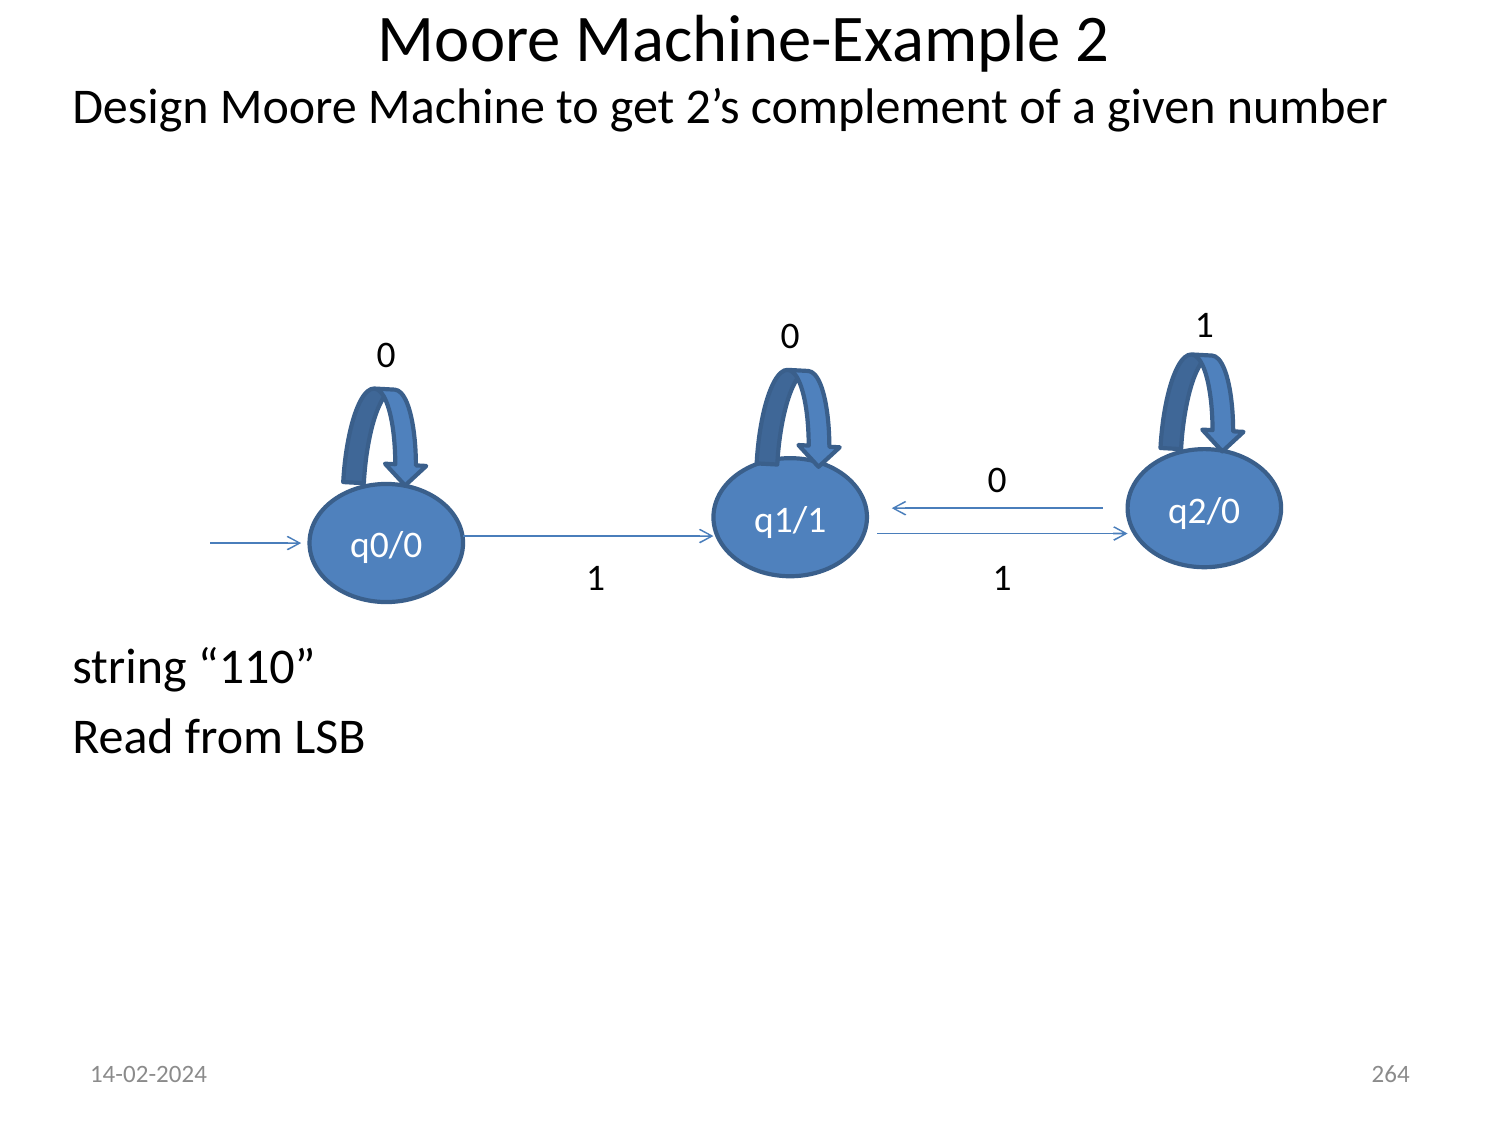

# Moore Machine-Example 2
Design Moore Machine to get 2’s complement of a given number

string “110”
Read from LSB

1
0
0

0
q2/0
q1/1
q0/0
1
1
14-02-2024
264